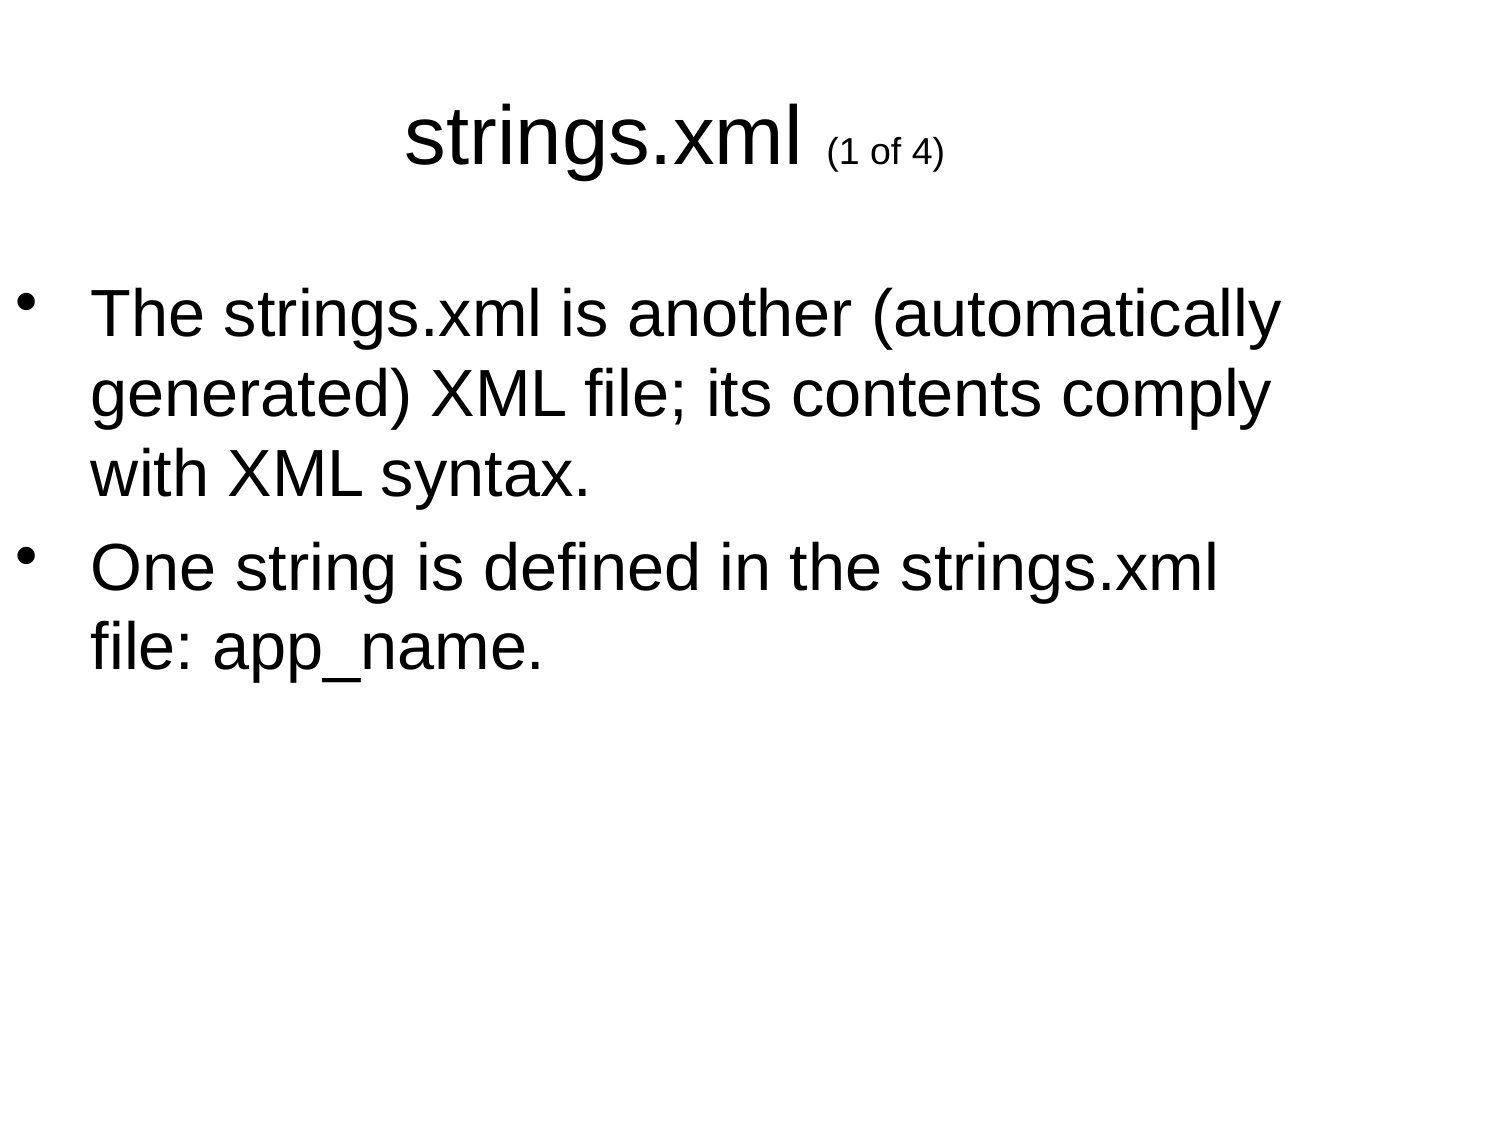

strings.xml (1 of 4)
The strings.xml is another (automatically generated) XML file; its contents comply with XML syntax.
One string is defined in the strings.xml file: app_name.